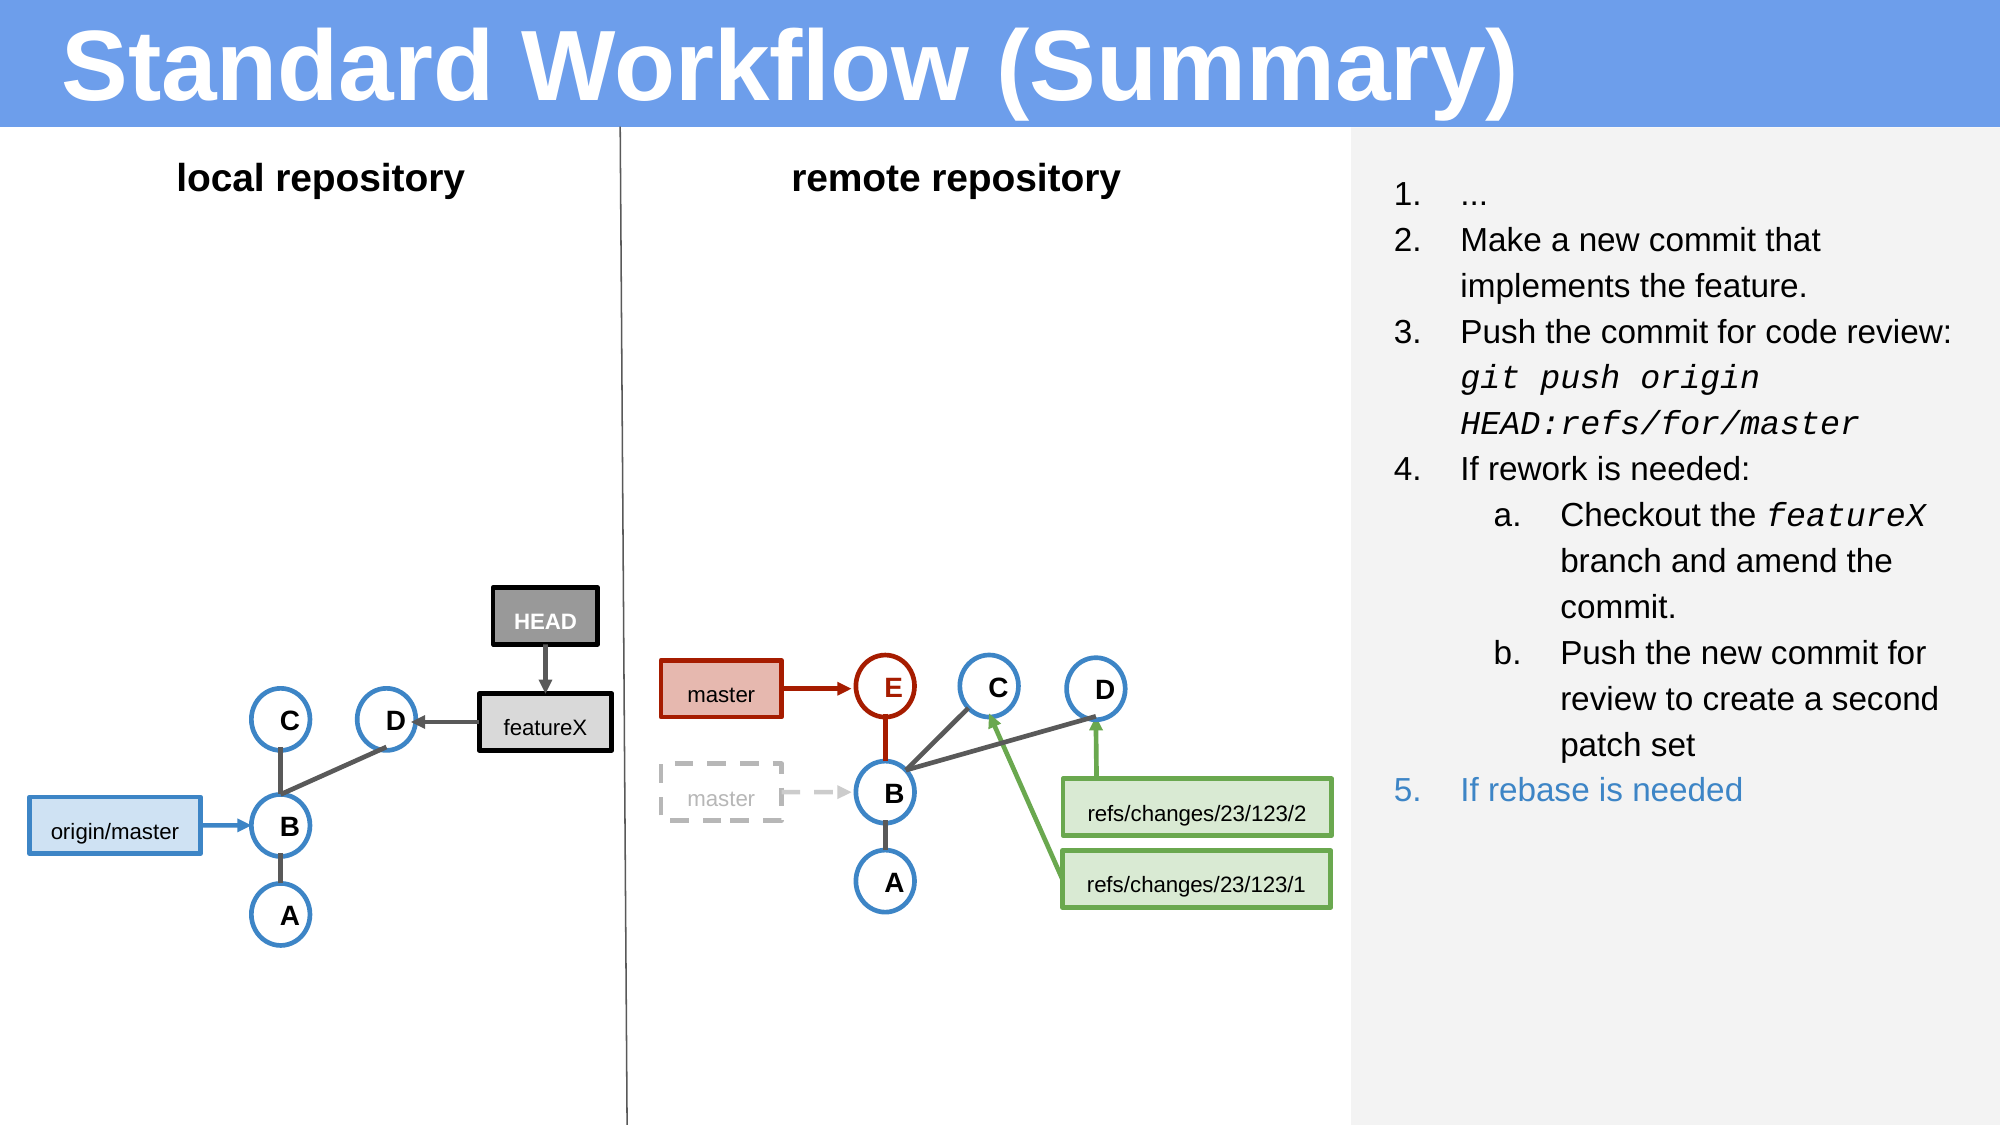

# Standard Workflow (Summary)

local repository
remote repository
...
Make a new commit that implements the feature.
Push the commit for code review:
git push origin HEAD:refs/for/master
If rework is needed:
Checkout the featureX branch and amend the commit.
Push the new commit for review to create a second patch set
If rebase is needed
HEAD
C
E
D
master
C
D
featureX
B
master
refs/changes/23/123/2
B
origin/master
A
refs/changes/23/123/1
A